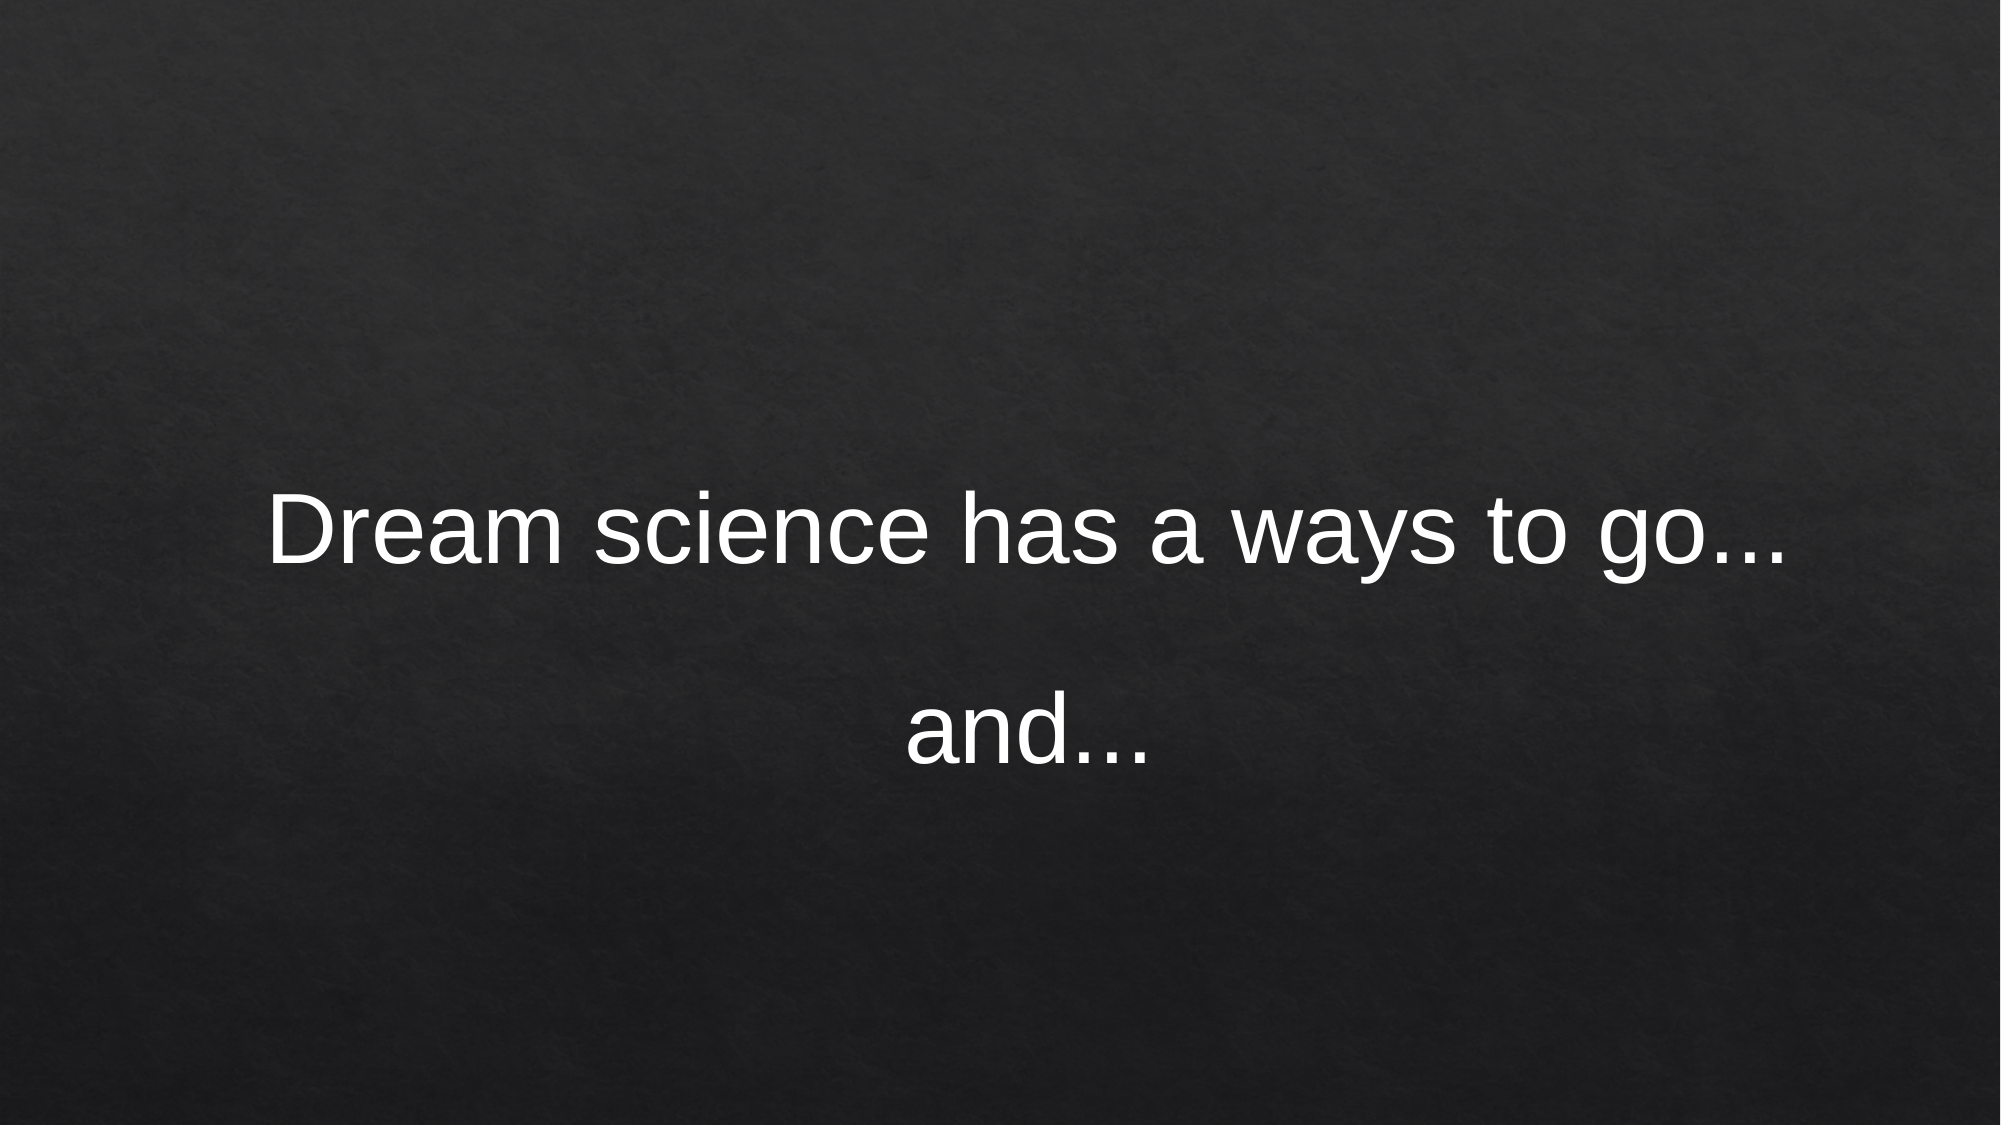

Dream science has a ways to go...
and...